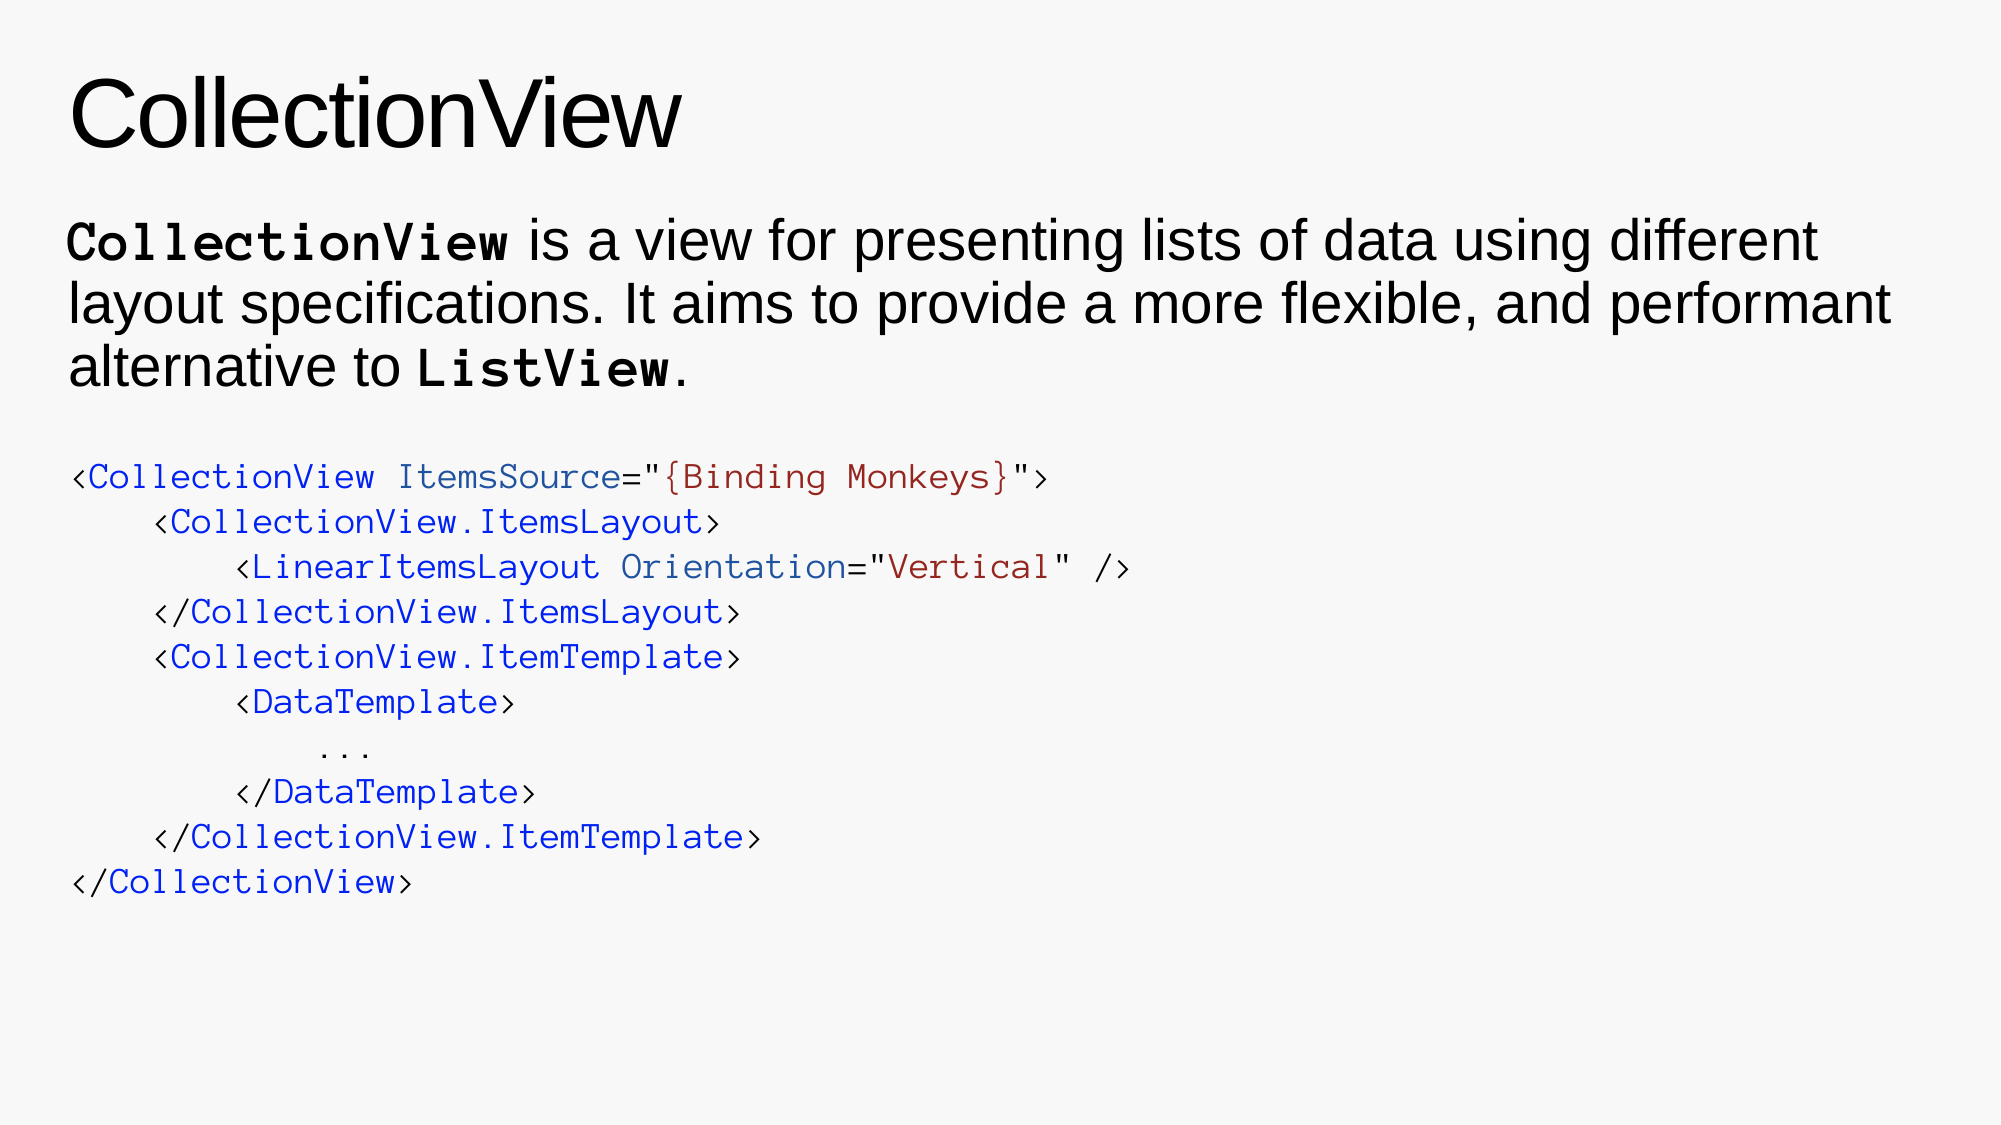

# CollectionView
CollectionView is a view for presenting lists of data using different layout specifications. It aims to provide a more flexible, and performant alternative to ListView.
<CollectionView ItemsSource="{Binding Monkeys}">
    <CollectionView.ItemsLayout>
        <LinearItemsLayout Orientation="Vertical" />
    </CollectionView.ItemsLayout>
    <CollectionView.ItemTemplate>
        <DataTemplate>
            ...
        </DataTemplate>
    </CollectionView.ItemTemplate>
</CollectionView>